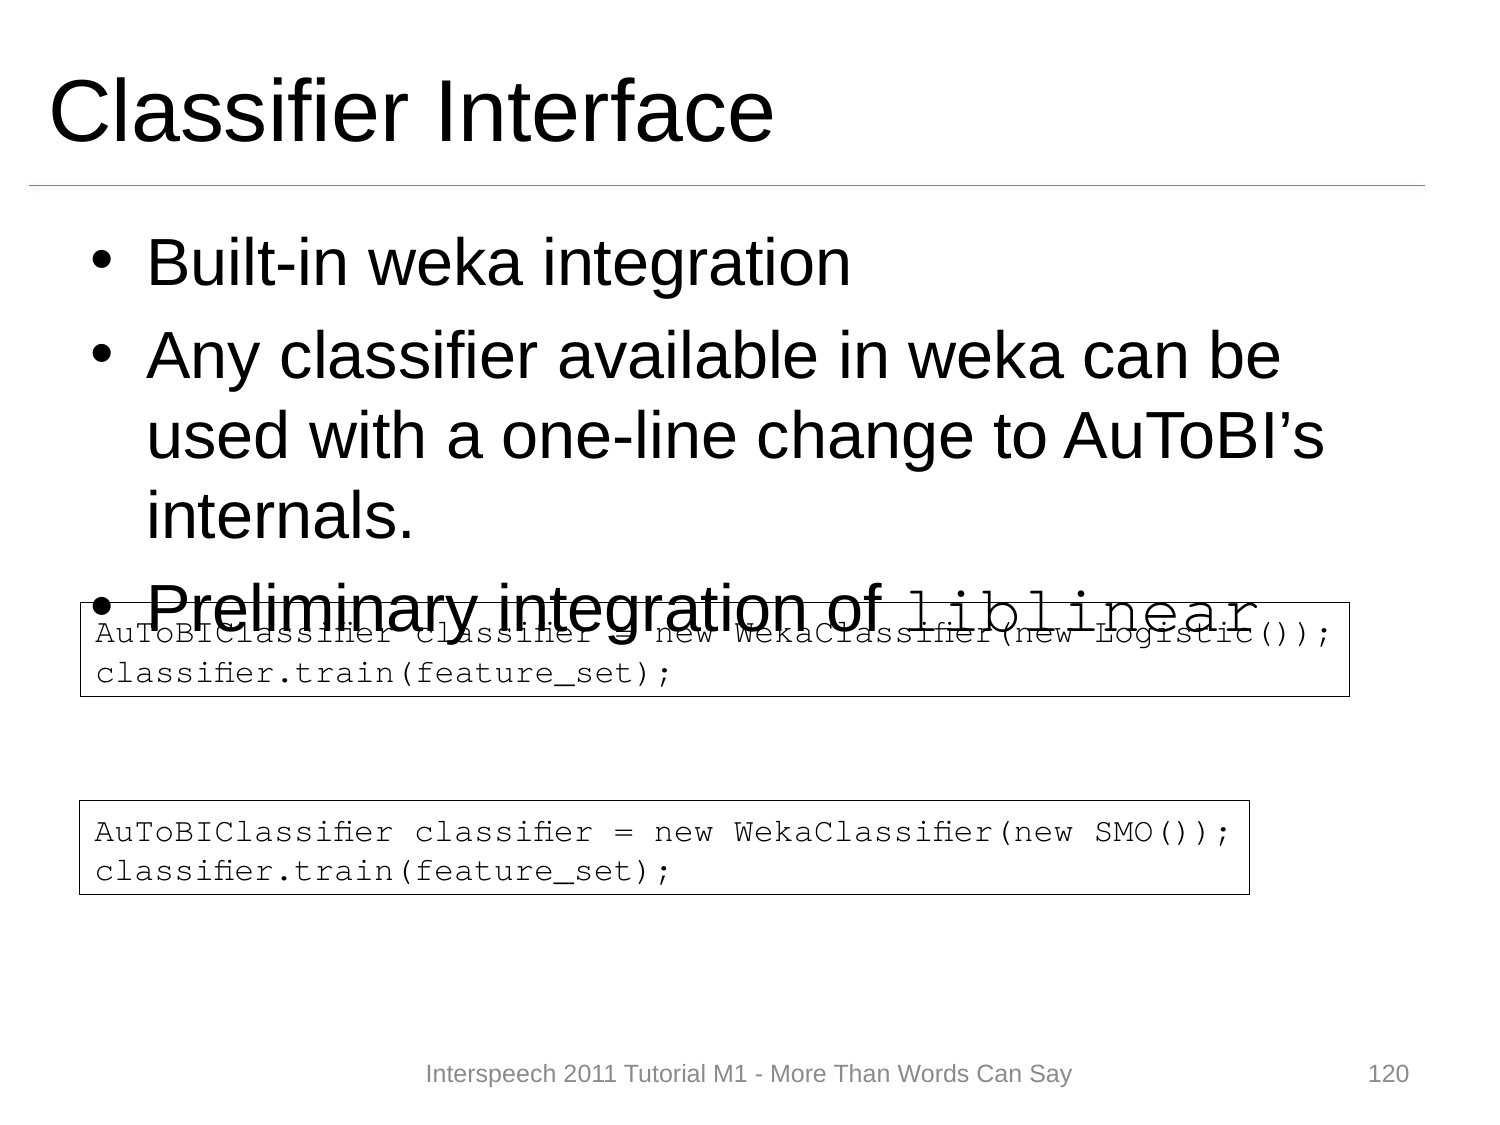

# Classifier Interface
Built-in weka integration
Any classifier available in weka can be used with a one-line change to AuToBI’s internals.
Preliminary integration of liblinear

AuToBIClassifier classifier = new WekaClassifier(new Logistic());
classifier.train(feature_set);
AuToBIClassifier classifier = new WekaClassifier(new SMO());
classifier.train(feature_set);
Interspeech 2011 Tutorial M1 - More Than Words Can Say
120